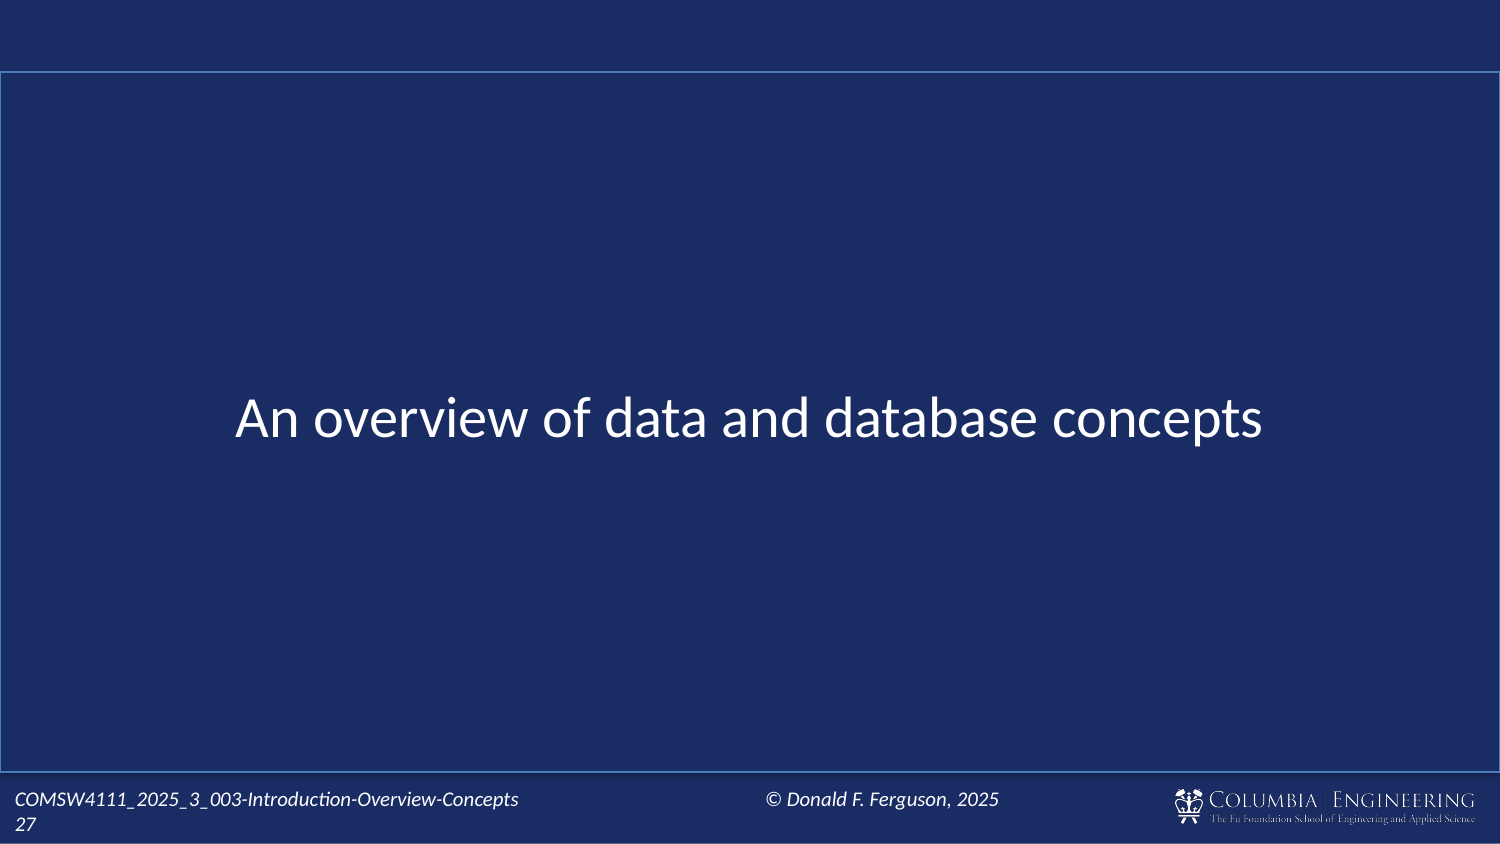

An overview of data and database concepts